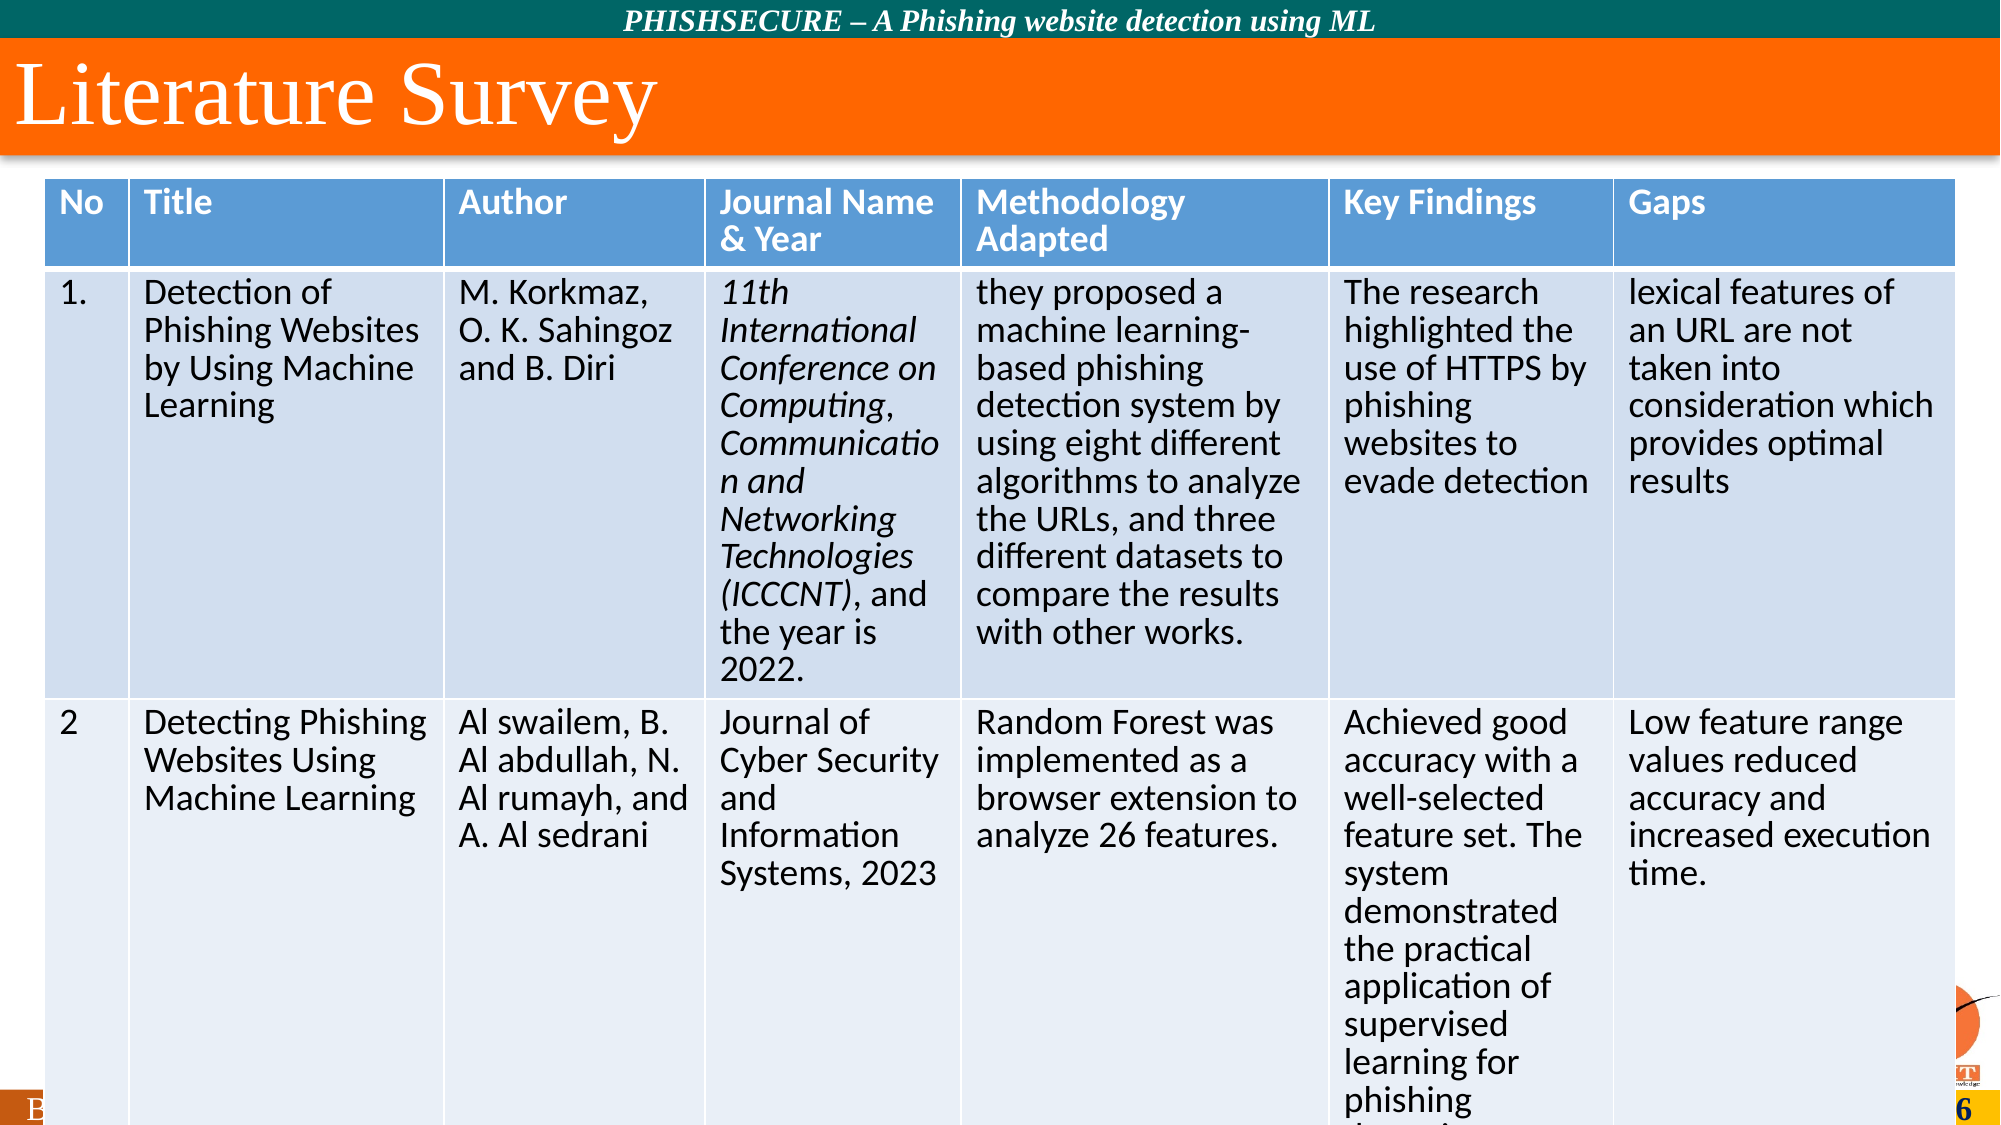

# Literature Survey
| No | Title | Author | Journal Name & Year | Methodology Adapted | Key Findings | Gaps |
| --- | --- | --- | --- | --- | --- | --- |
| 1. | Detection of Phishing Websites by Using Machine Learning | M. Korkmaz, O. K. Sahingoz and B. Diri | 11th International Conference on Computing, Communication and Networking Technologies (ICCCNT), and the year is 2022. | they proposed a machine learning-based phishing detection system by using eight different algorithms to analyze the URLs, and three different datasets to compare the results with other works. | The research highlighted the use of HTTPS by phishing websites to evade detection | lexical features of an URL are not taken into consideration which provides optimal results |
| 2 | Detecting Phishing Websites Using Machine Learning | Al swailem, B. Al abdullah, N. Al rumayh, and A. Al sedrani | Journal of Cyber Security and Information Systems, 2023 | Random Forest was implemented as a browser extension to analyze 26 features. | Achieved good accuracy with a well-selected feature set. The system demonstrated the practical application of supervised learning for phishing detection | Low feature range values reduced accuracy and increased execution time. |
|  |  |  |  |  |  |  |
|  |  |  |  |  |  |  |
|  |  |  |  |  |  |  |